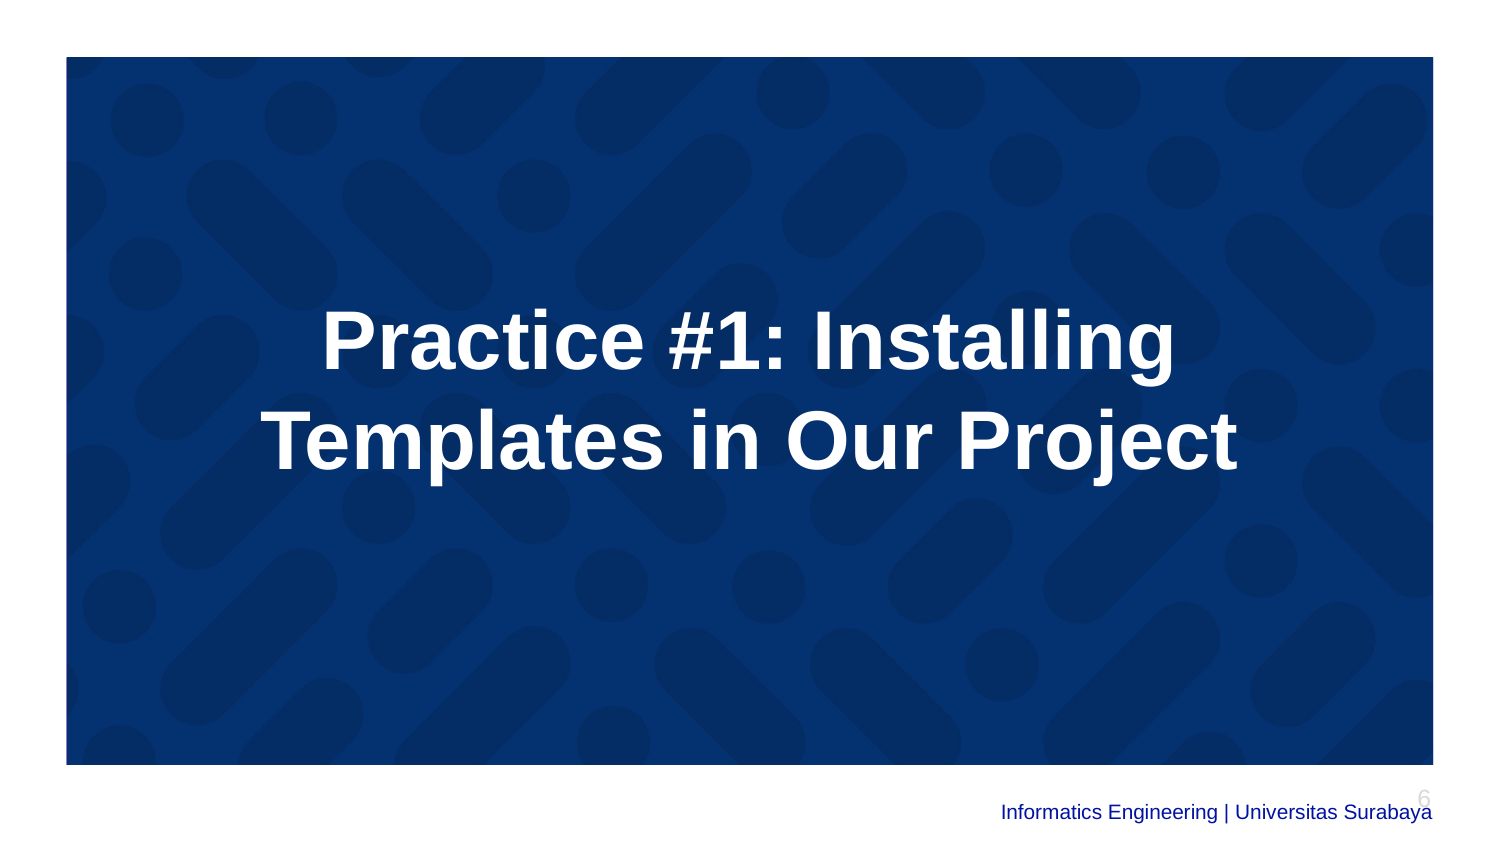

# Practice #1: Installing Templates in Our Project
6
Informatics Engineering | Universitas Surabaya